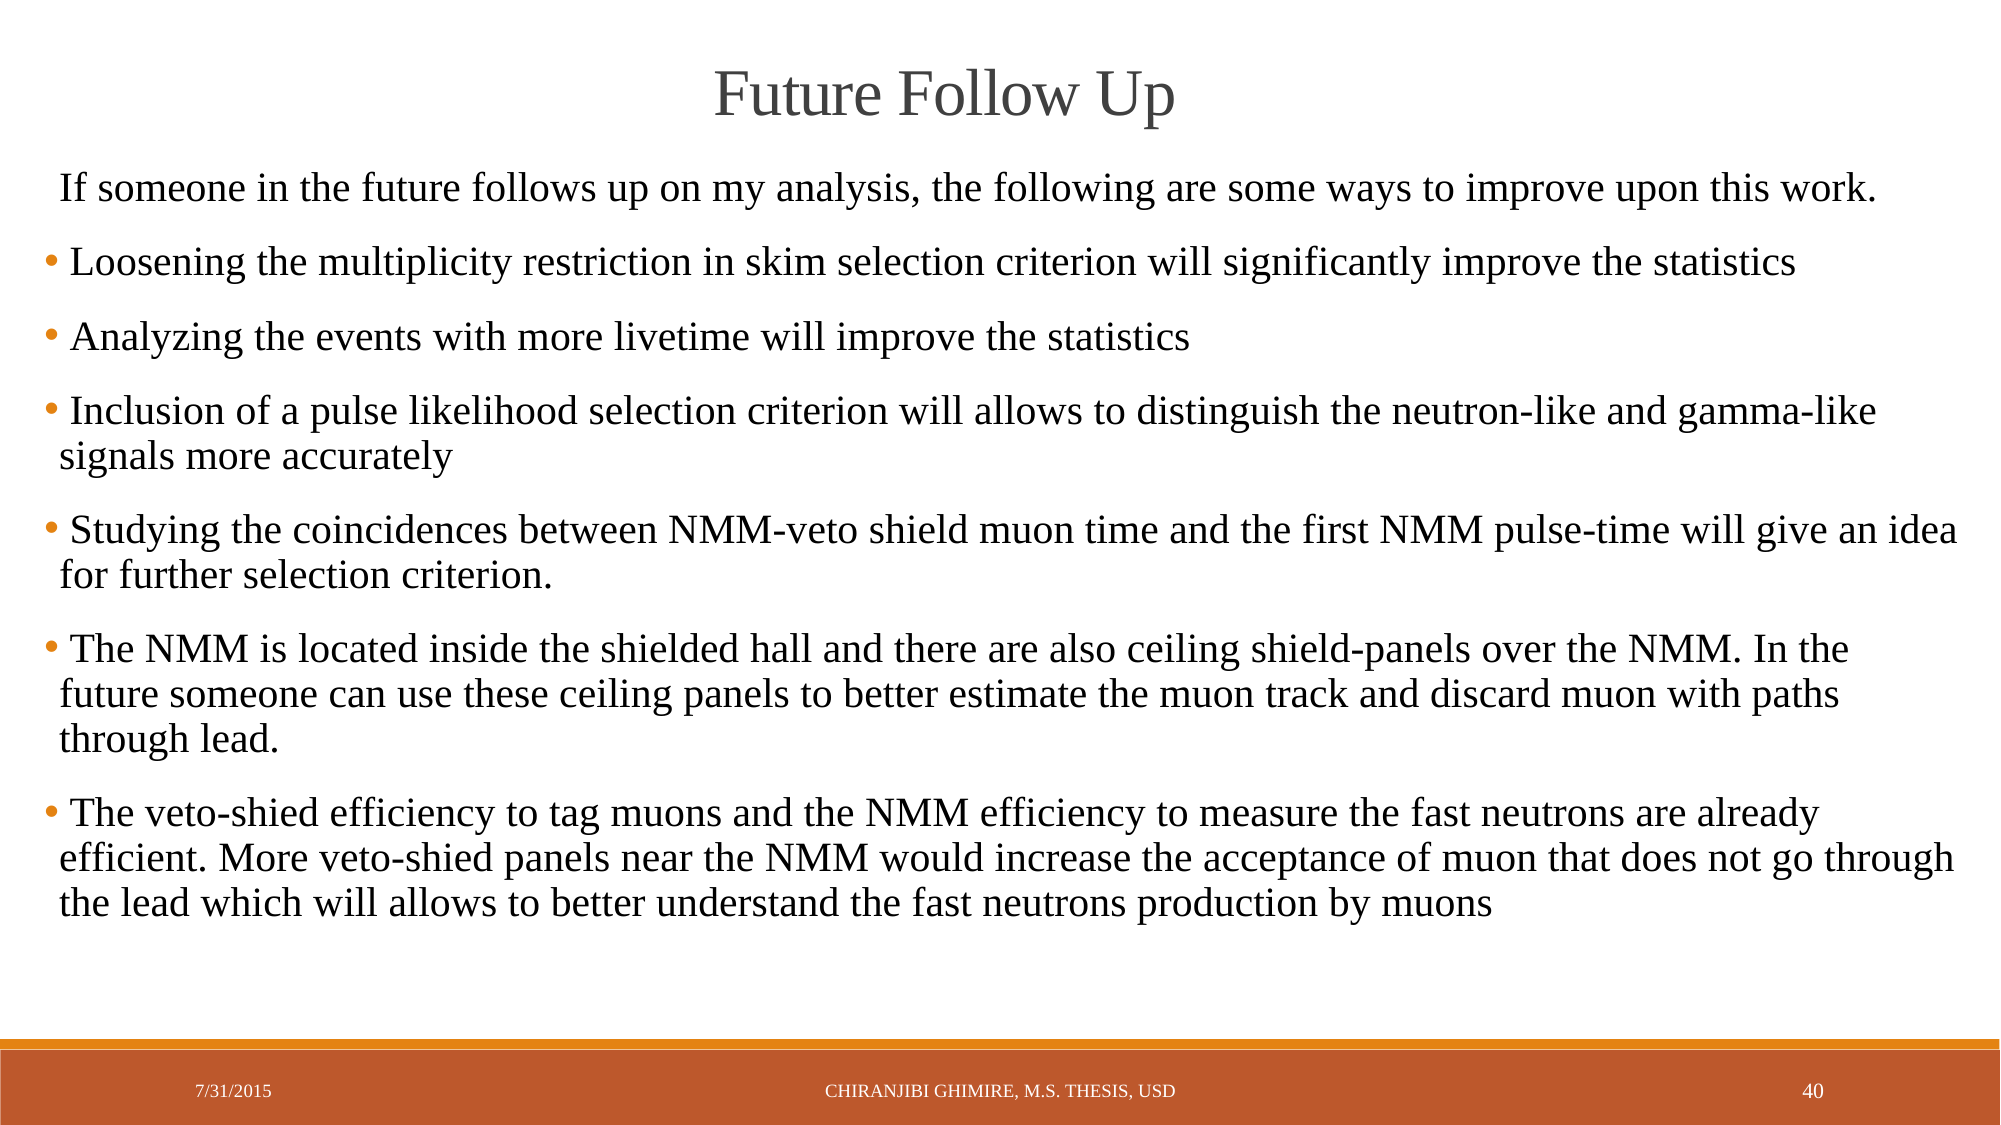

Future Follow Up
If someone in the future follows up on my analysis, the following are some ways to improve upon this work.
 Loosening the multiplicity restriction in skim selection criterion will significantly improve the statistics
 Analyzing the events with more livetime will improve the statistics
 Inclusion of a pulse likelihood selection criterion will allows to distinguish the neutron-like and gamma-like signals more accurately
 Studying the coincidences between NMM-veto shield muon time and the first NMM pulse-time will give an idea for further selection criterion.
 The NMM is located inside the shielded hall and there are also ceiling shield-panels over the NMM. In the future someone can use these ceiling panels to better estimate the muon track and discard muon with paths through lead.
 The veto-shied efficiency to tag muons and the NMM efficiency to measure the fast neutrons are already efficient. More veto-shied panels near the NMM would increase the acceptance of muon that does not go through the lead which will allows to better understand the fast neutrons production by muons
7/31/2015
Chiranjibi Ghimire, M.S. Thesis, USD
40